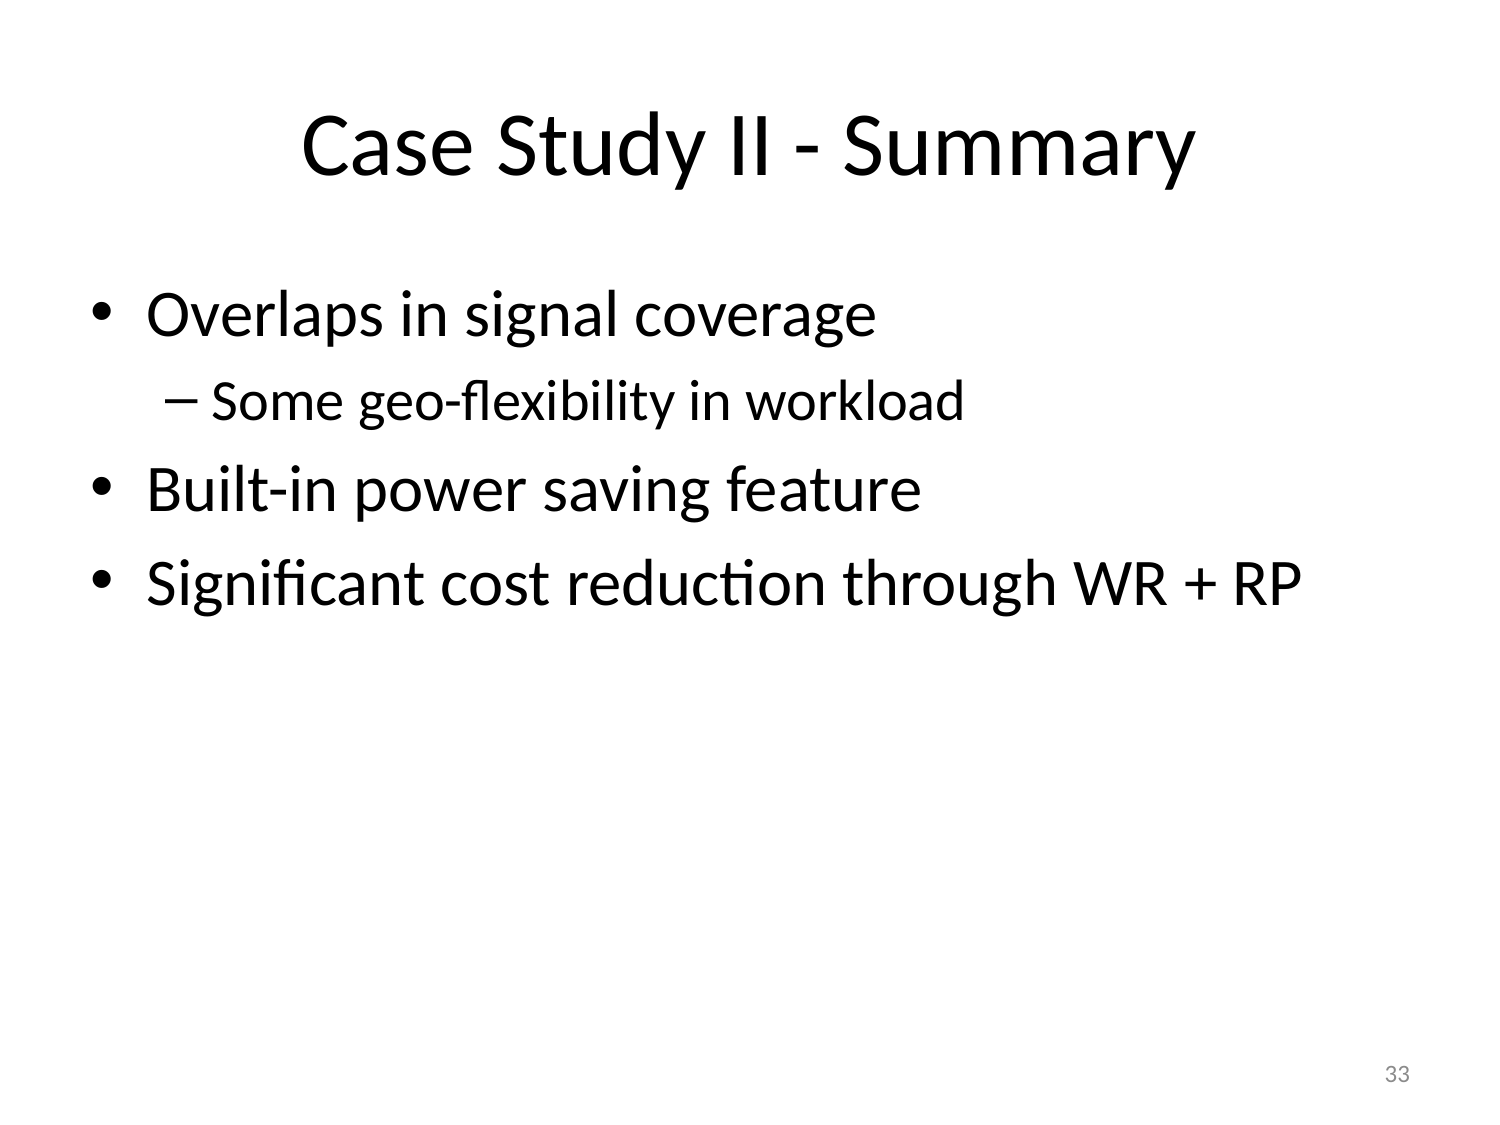

# Case Study II - Summary
Overlaps in signal coverage
Some geo-flexibility in workload
Built-in power saving feature
Significant cost reduction through WR + RP

33